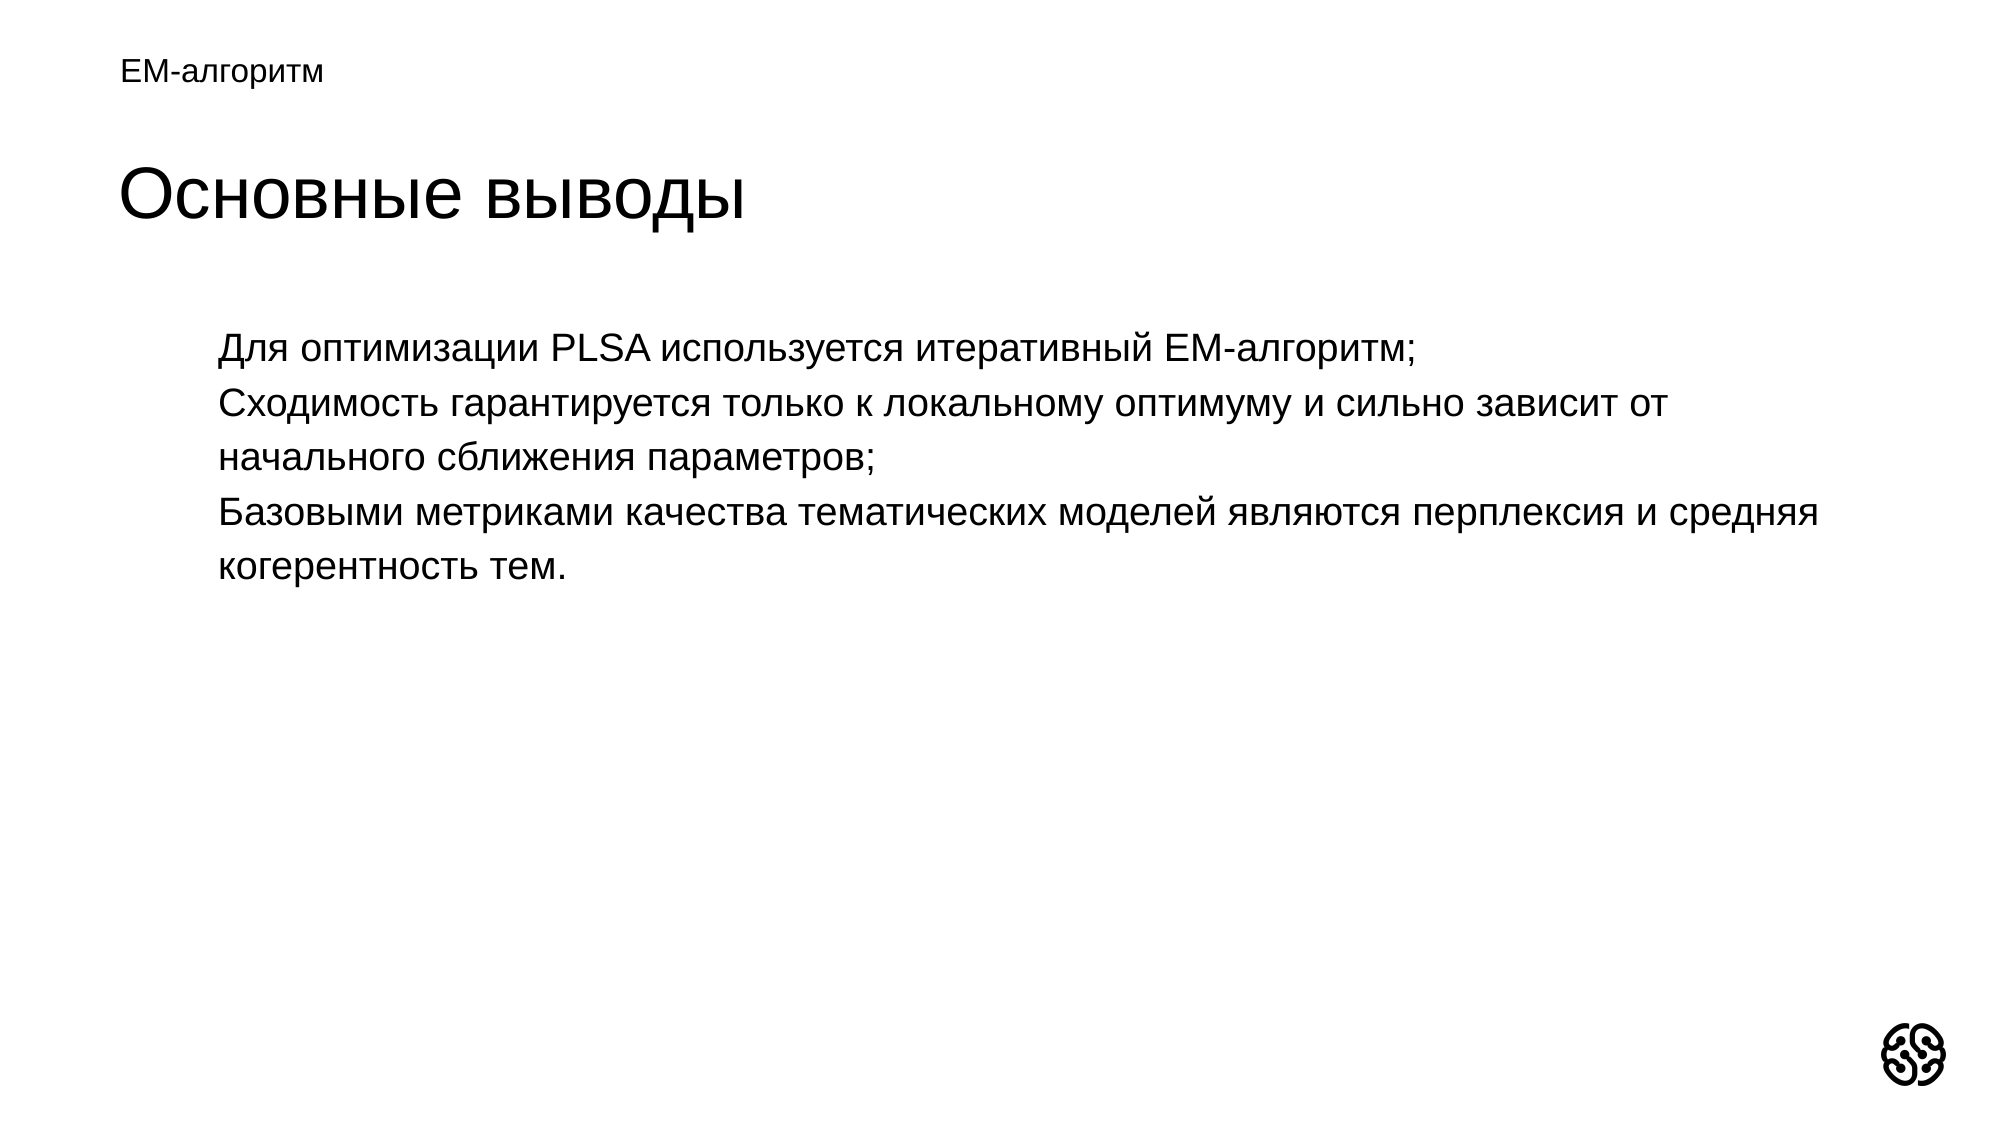

EM-алгоритм
Основные выводы
Для оптимизации PLSA используется итеративный EM-алгоритм;
Сходимость гарантируется только к локальному оптимуму и сильно зависит от начального сближения параметров;
Базовыми метриками качества тематических моделей являются перплексия и средняя когерентность тем.